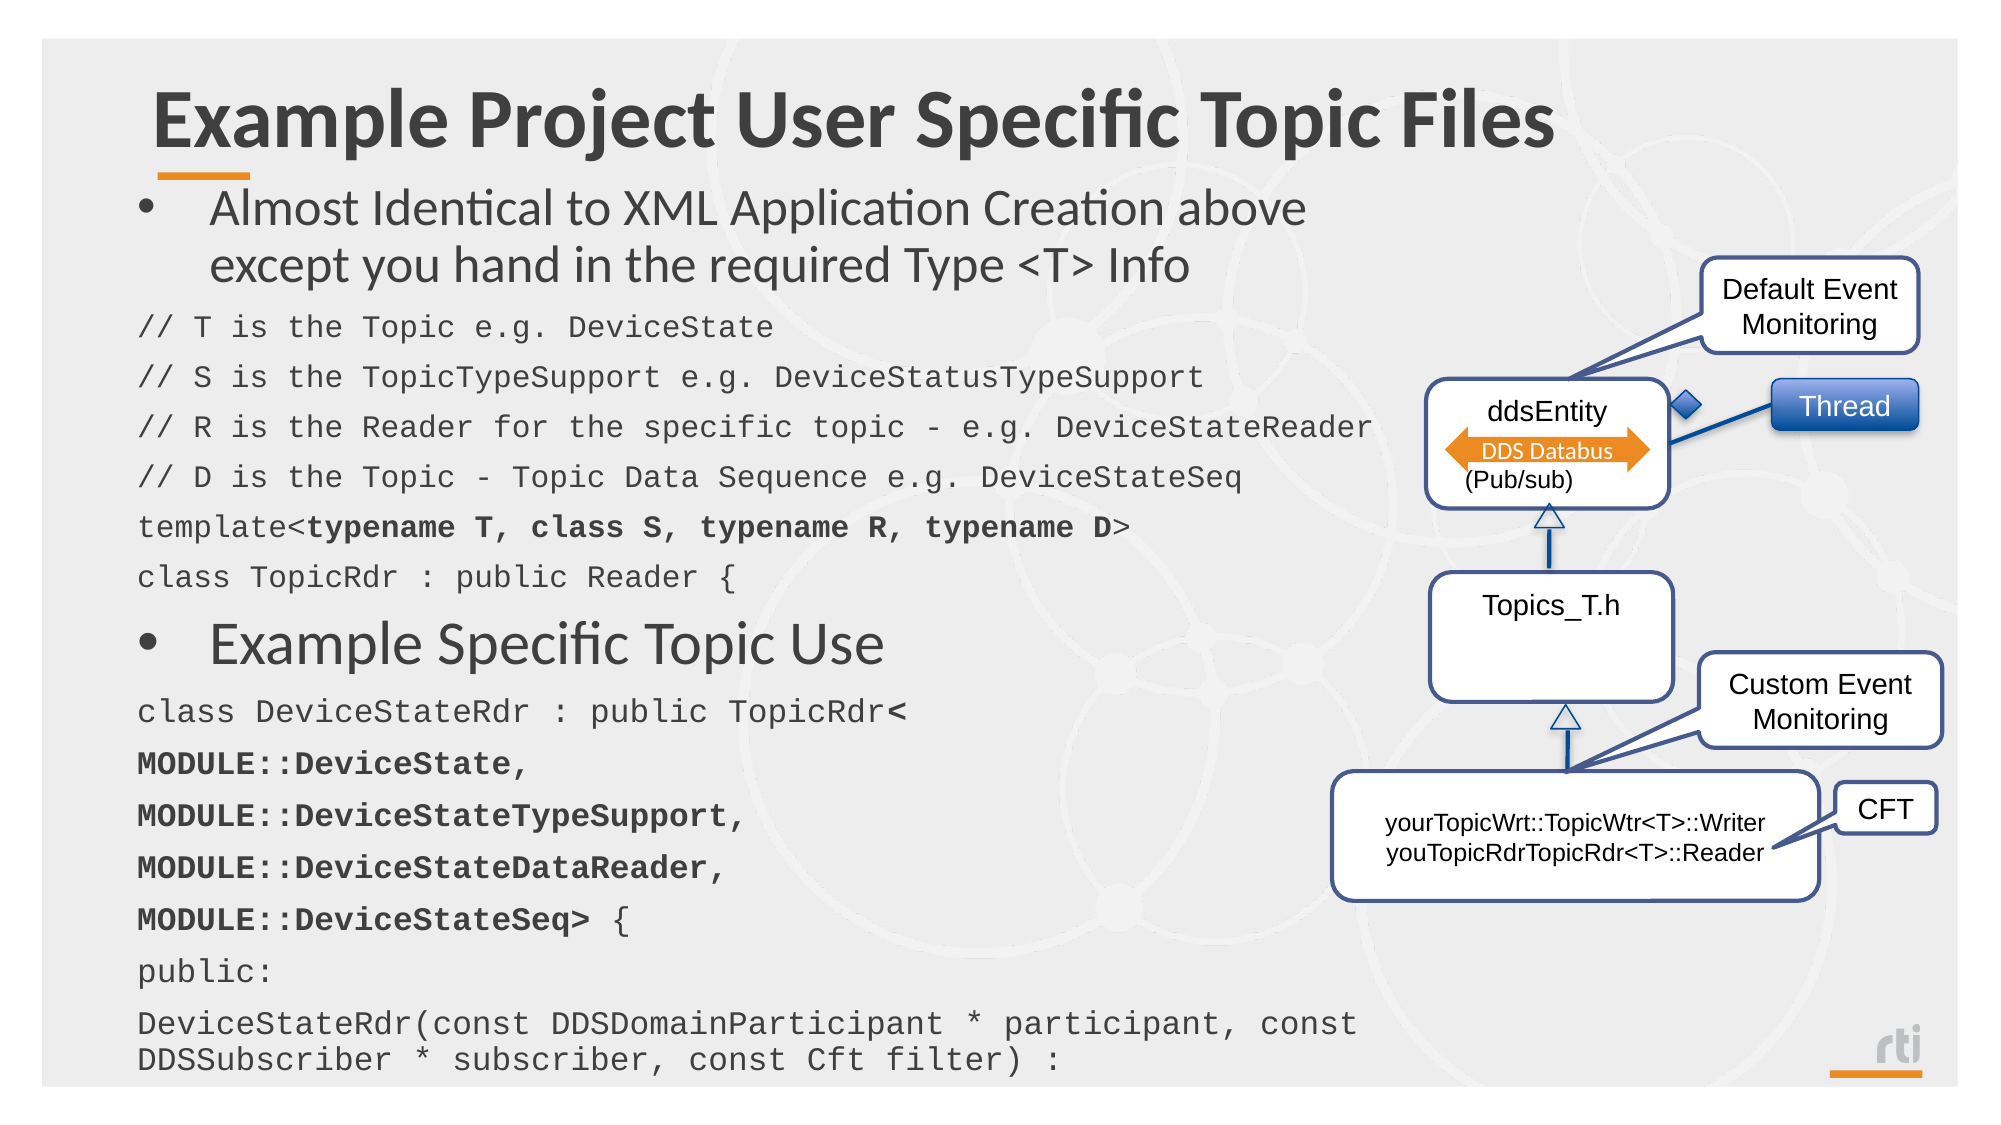

# Example Project User Specific Topic Files
Almost Identical to XML Application Creation above except you hand in the required Type <T> Info
// T is the Topic e.g. DeviceState
// S is the TopicTypeSupport e.g. DeviceStatusTypeSupport
// R is the Reader for the specific topic - e.g. DeviceStateReader
// D is the Topic - Topic Data Sequence e.g. DeviceStateSeq
template<typename T, class S, typename R, typename D>
class TopicRdr : public Reader {
Example Specific Topic Use
class DeviceStateRdr : public TopicRdr<
	MODULE::DeviceState,
	MODULE::DeviceStateTypeSupport,
	MODULE::DeviceStateDataReader,
	MODULE::DeviceStateSeq> {
public:
	DeviceStateRdr(const DDSDomainParticipant * participant, const DDSSubscriber * subscriber, const Cft filter) :

Default Event Monitoring
ddsEntity
Thread

DDS Databus
(Pub/sub)

Topics_T.h
Custom Event Monitoring

yourTopicWrt::TopicWtr<T>::Writer
youTopicRdrTopicRdr<T>::Reader
CFT